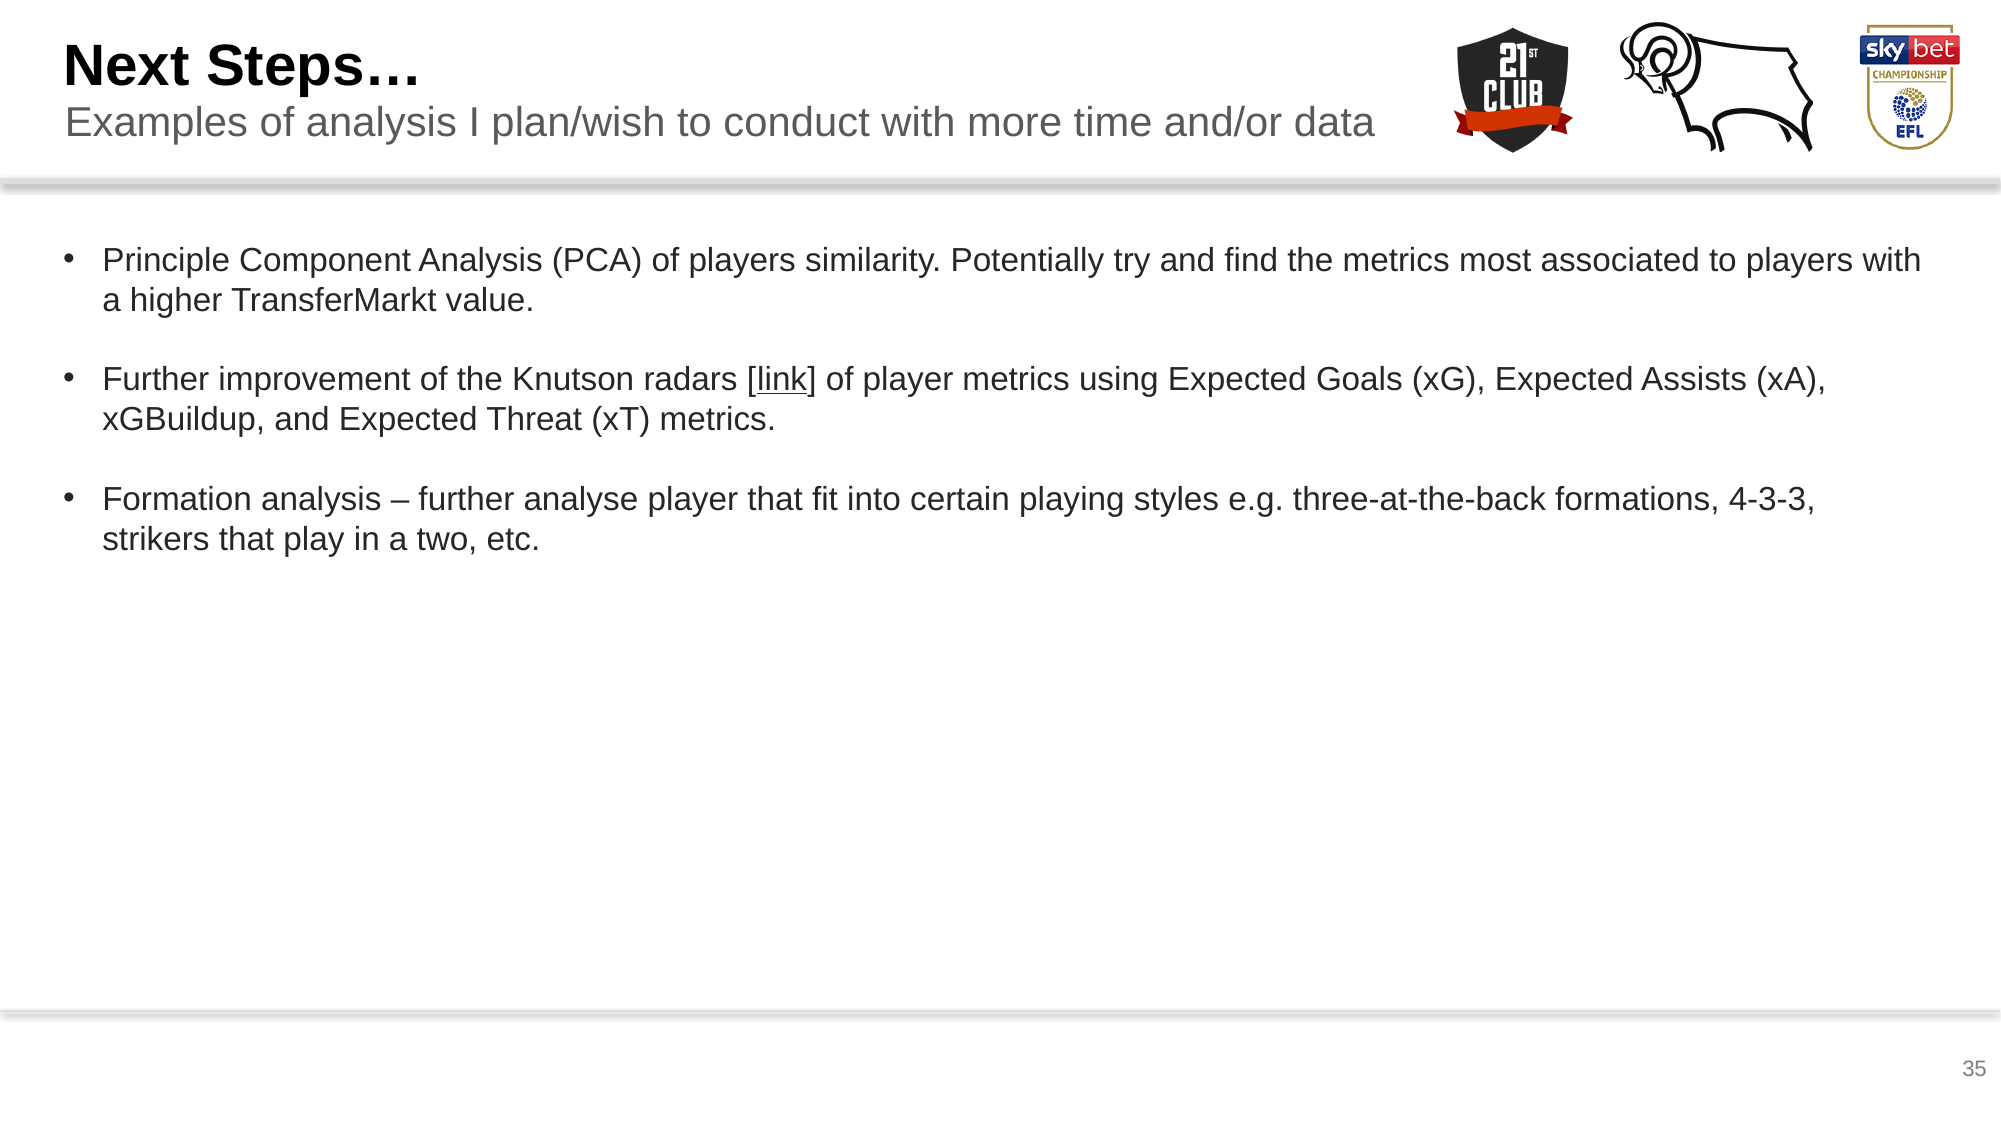

Next Steps…
Examples of analysis I plan/wish to conduct with more time and/or data
Principle Component Analysis (PCA) of players similarity. Potentially try and find the metrics most associated to players with a higher TransferMarkt value.

Further improvement of the Knutson radars [link] of player metrics using Expected Goals (xG), Expected Assists (xA), xGBuildup, and Expected Threat (xT) metrics.

Formation analysis – further analyse player that fit into certain playing styles e.g. three-at-the-back formations, 4-3-3, strikers that play in a two, etc.

35